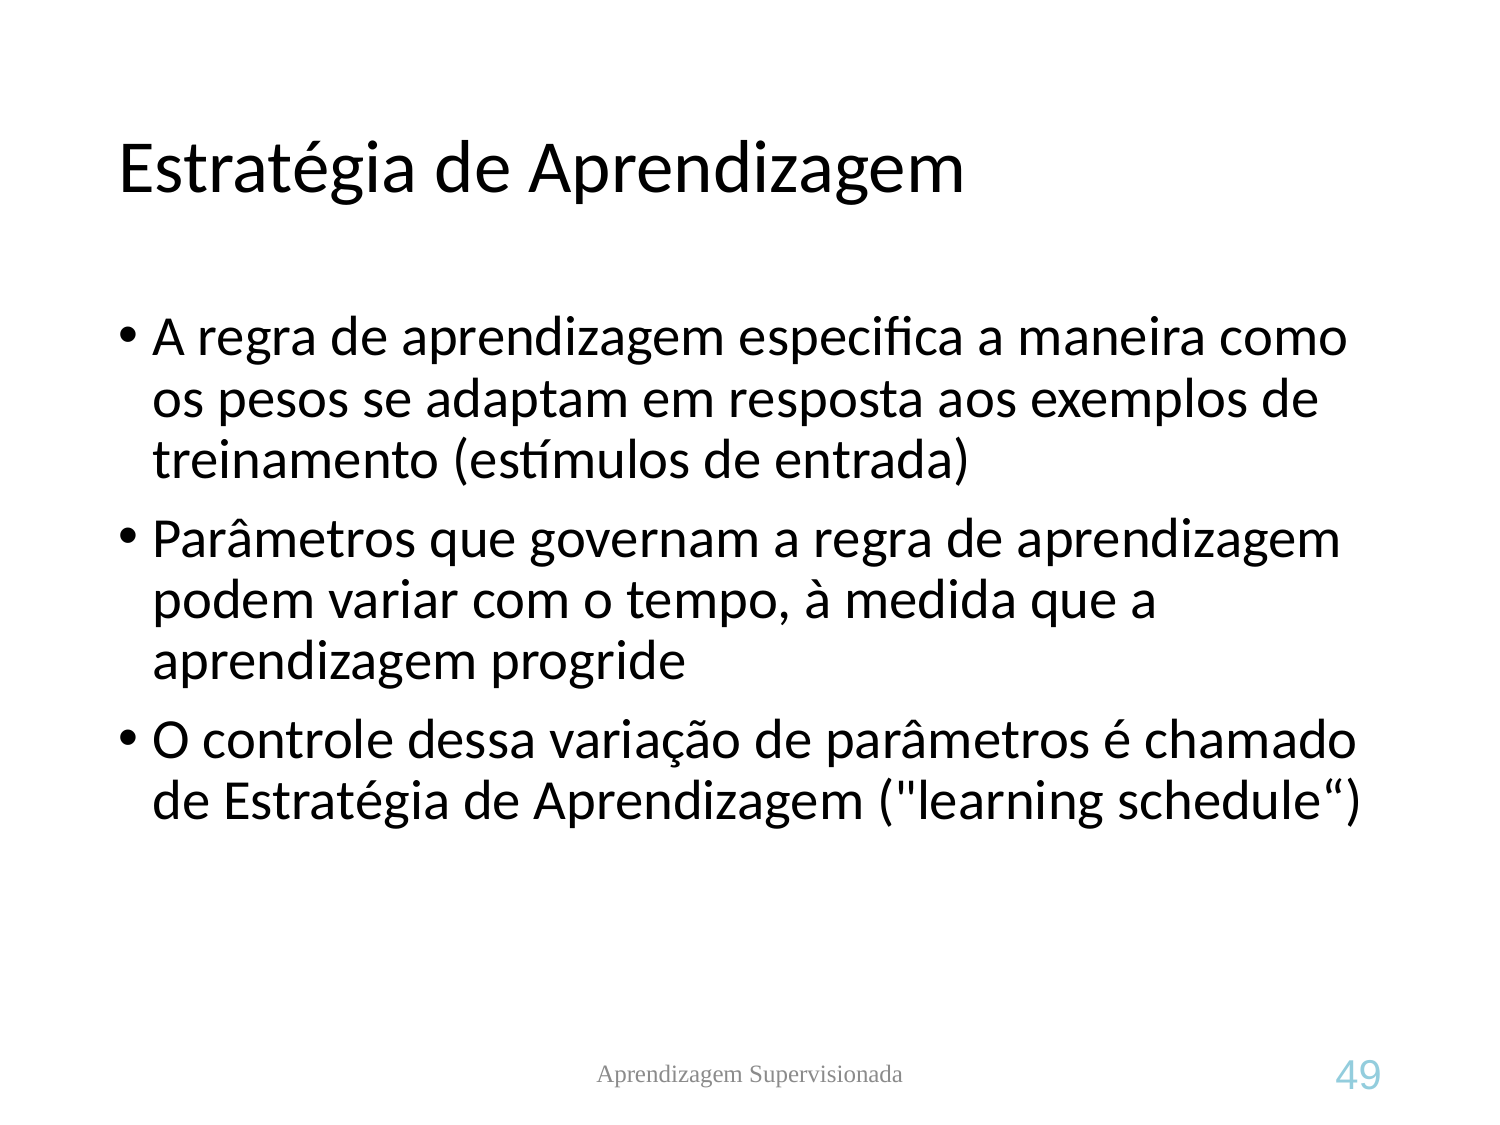

# Estratégia de Aprendizagem
A regra de aprendizagem especifica a maneira como os pesos se adaptam em resposta aos exemplos de treinamento (estímulos de entrada)
Parâmetros que governam a regra de aprendizagem podem variar com o tempo, à medida que a aprendizagem progride
O controle dessa variação de parâmetros é chamado de Estratégia de Aprendizagem ("learning schedule“)
Aprendizagem Supervisionada
49